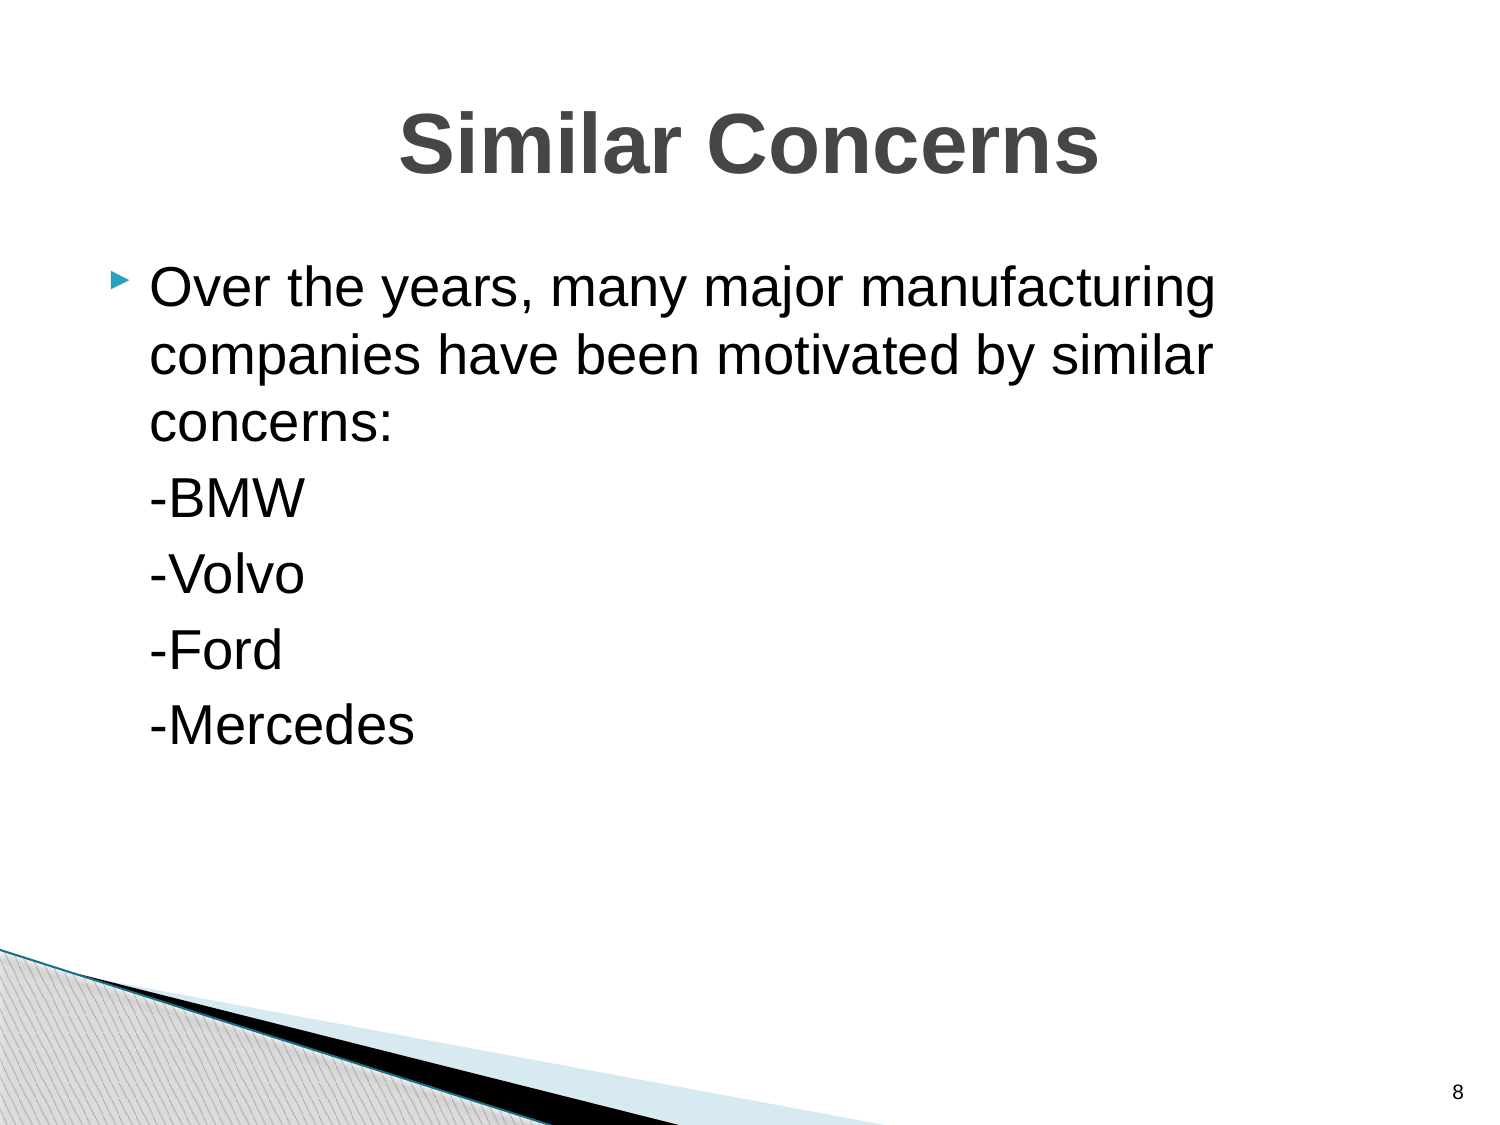

# Similar Concerns
Over the years, many major manufacturing companies have been motivated by similar concerns:
	-BMW
	-Volvo
	-Ford
	-Mercedes

8